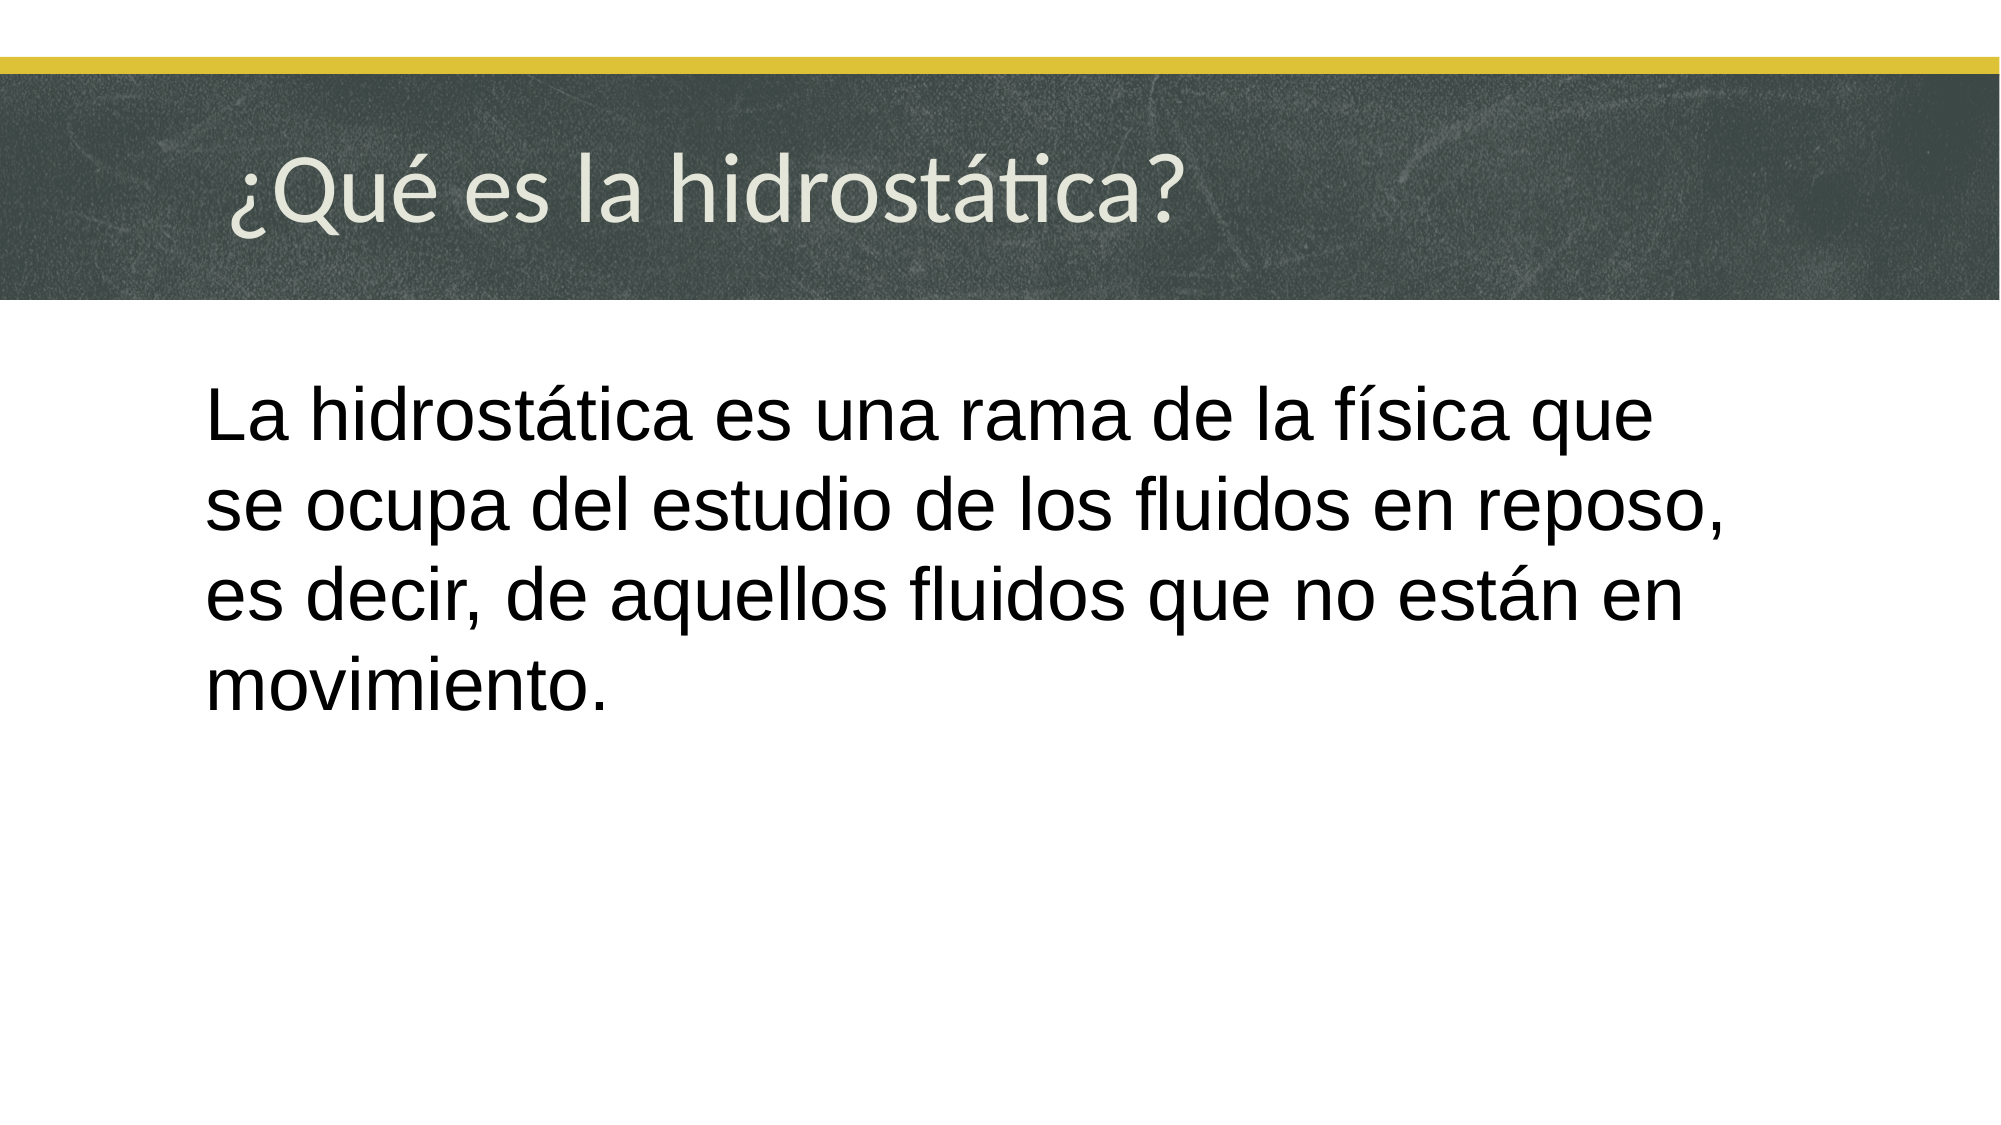

# ¿Qué es la hidrostática?
La hidrostática es una rama de la física que se ocupa del estudio de los fluidos en reposo, es decir, de aquellos fluidos que no están en movimiento.